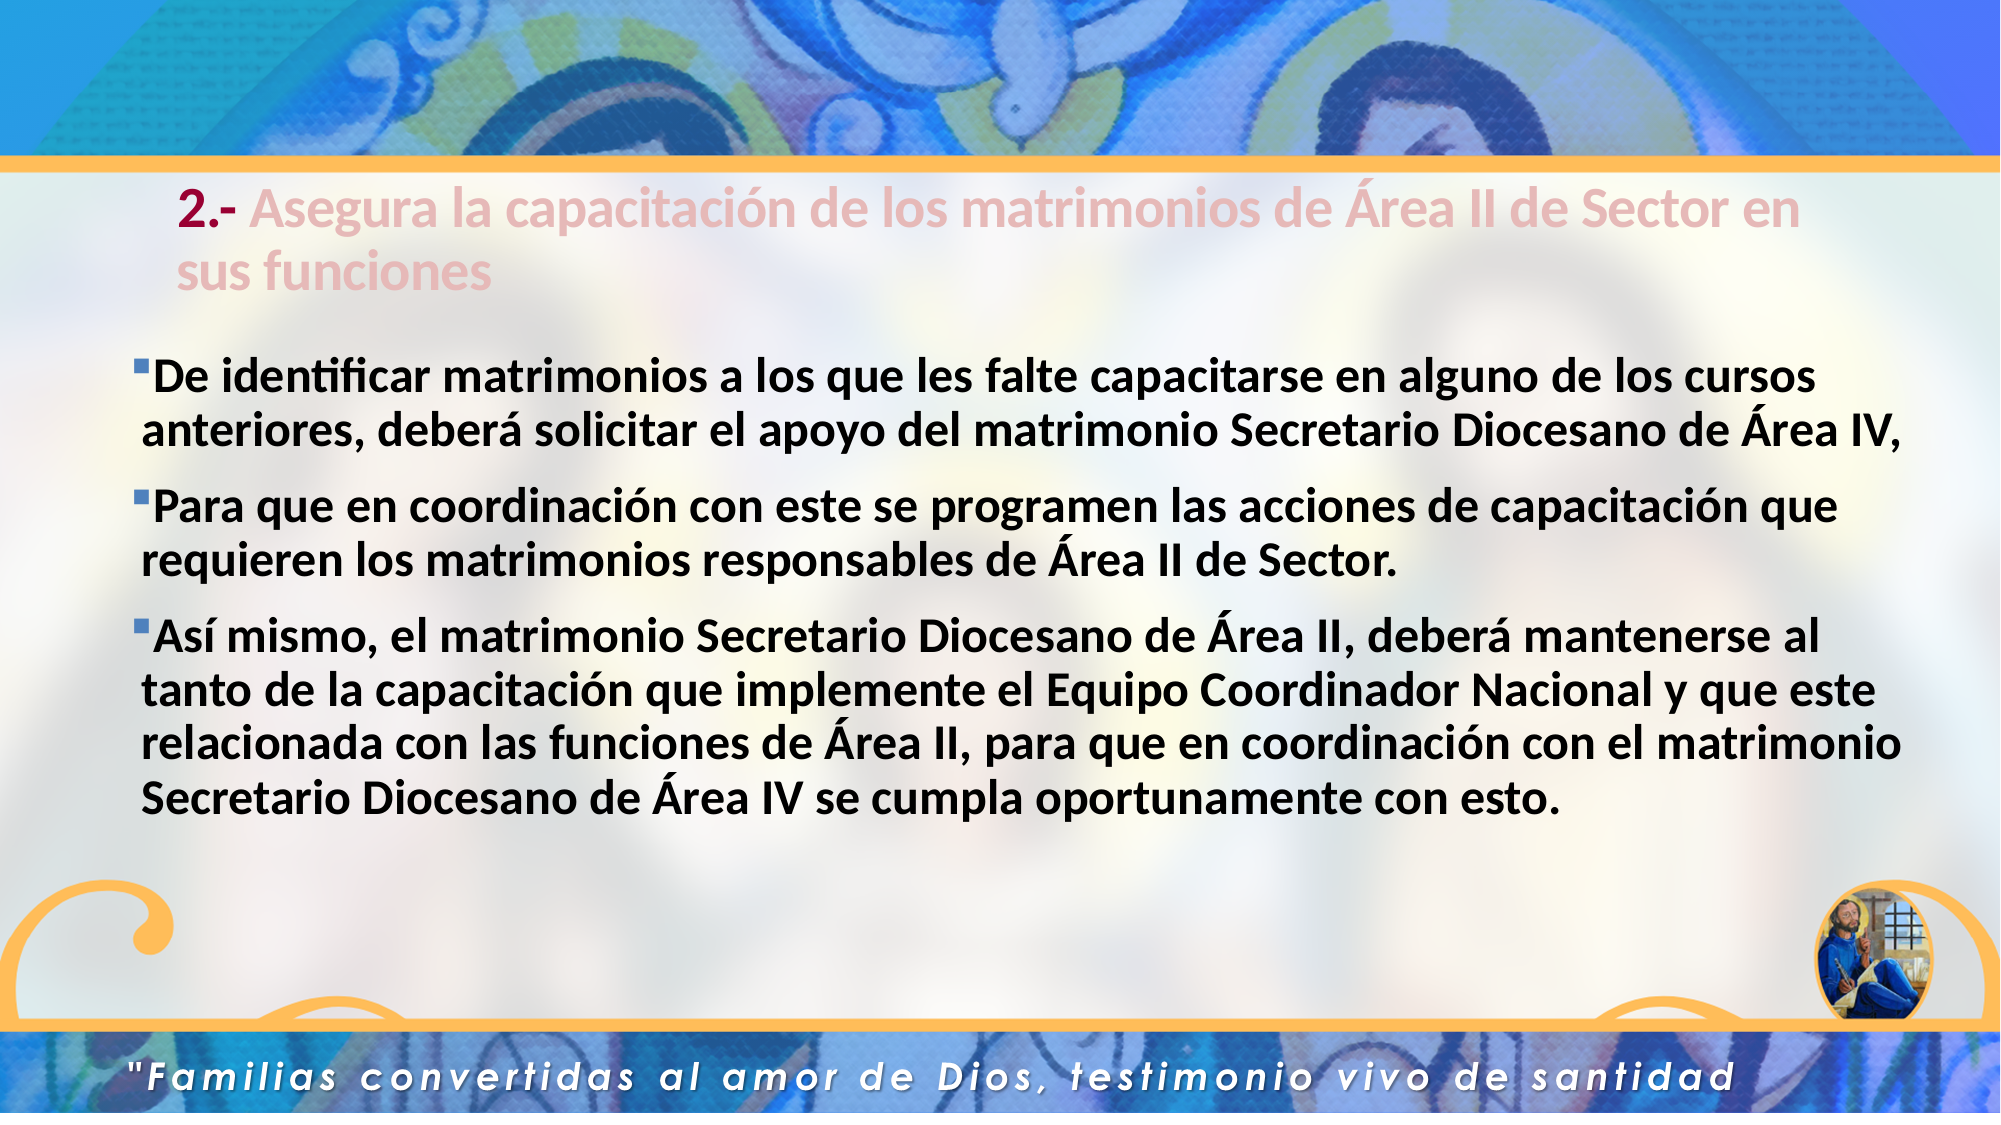

2.- Asegura la capacitación de los matrimonios de Área II de Sector en sus funciones
De identificar matrimonios a los que les falte capacitarse en alguno de los cursos anteriores, deberá solicitar el apoyo del matrimonio Secretario Diocesano de Área IV,
Para que en coordinación con este se programen las acciones de capacitación que requieren los matrimonios responsables de Área II de Sector.
Así mismo, el matrimonio Secretario Diocesano de Área II, deberá mantenerse al tanto de la capacitación que implemente el Equipo Coordinador Nacional y que este relacionada con las funciones de Área II, para que en coordinación con el matrimonio Secretario Diocesano de Área IV se cumpla oportunamente con esto.